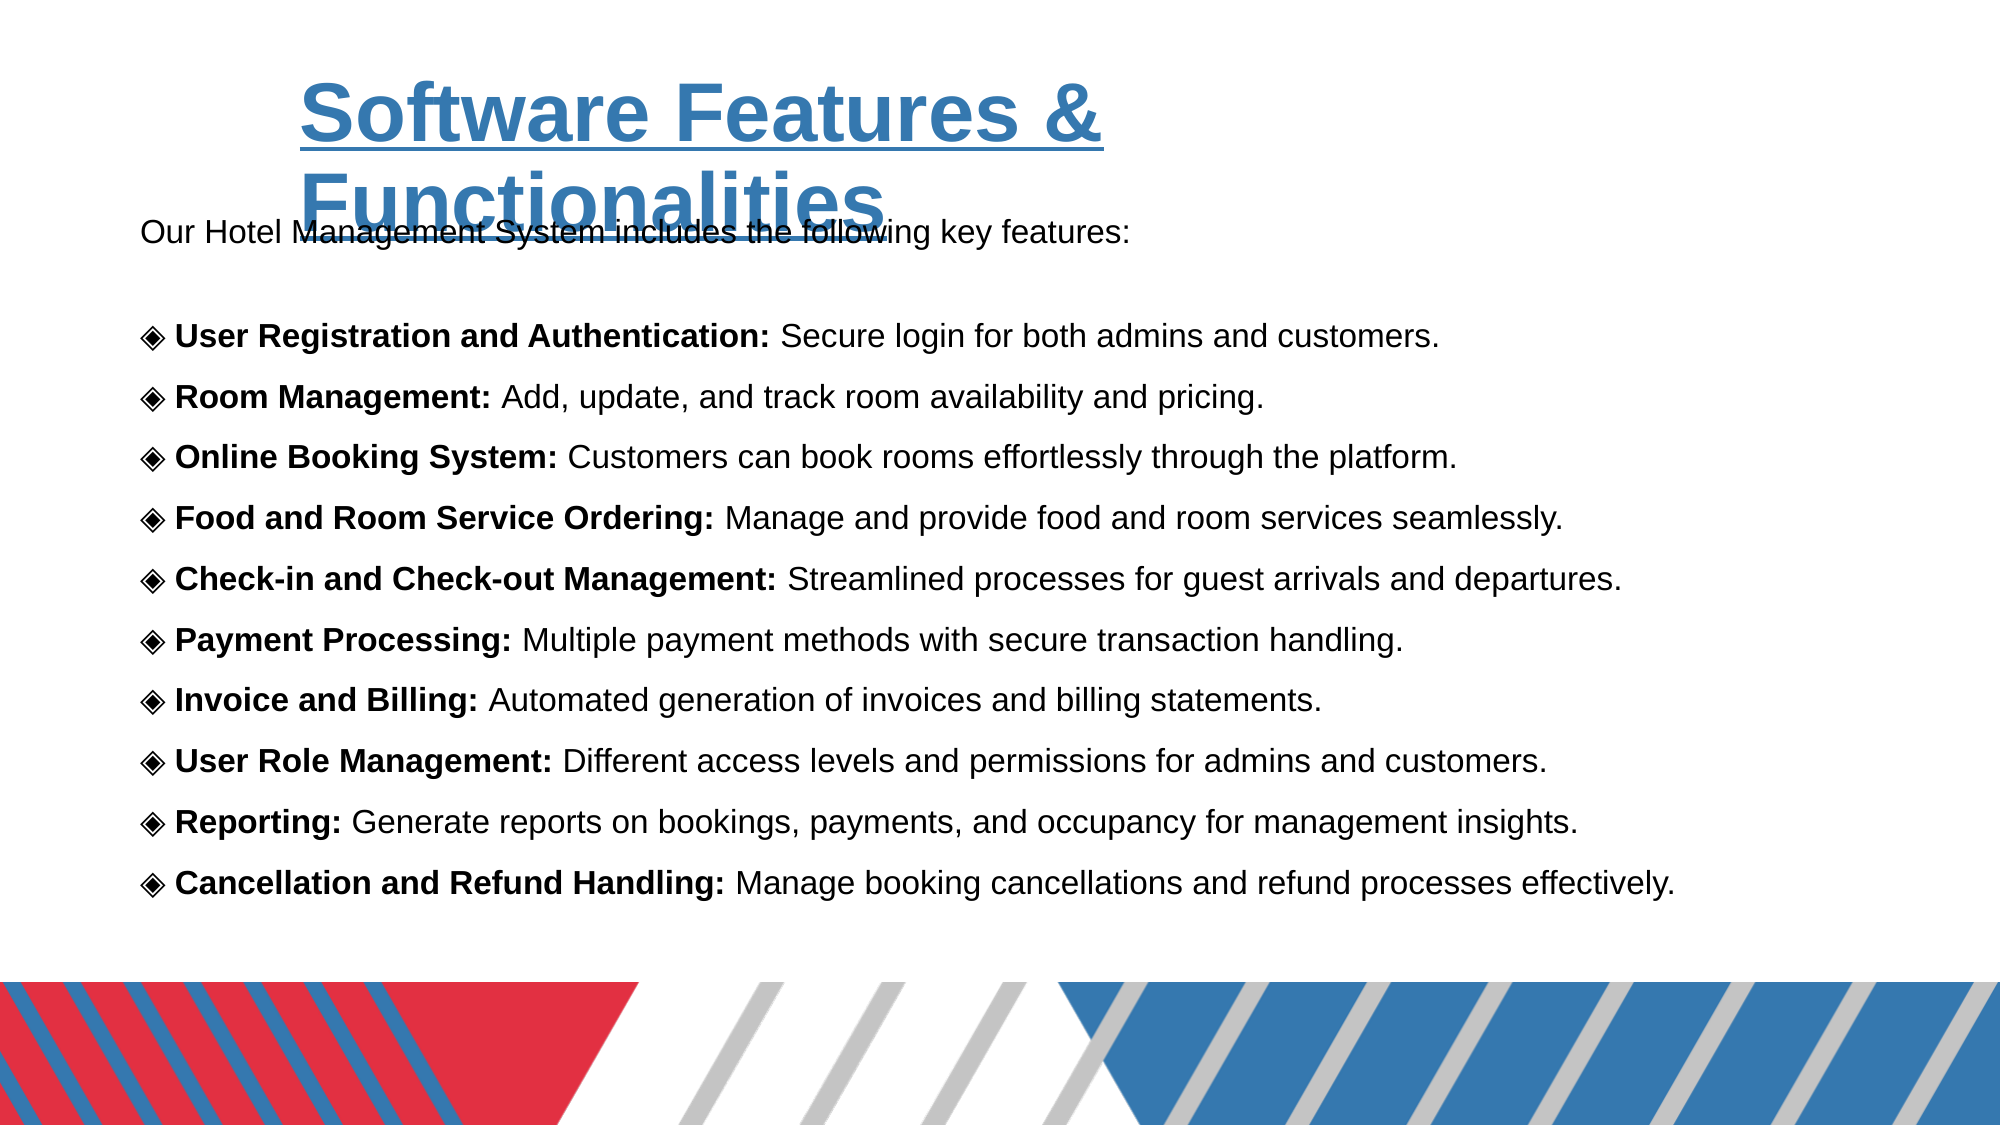

# Software Features & Functionalities
Our Hotel Management System includes the following key features:

◈ User Registration and Authentication: Secure login for both admins and customers.
◈ Room Management: Add, update, and track room availability and pricing.
◈ Online Booking System: Customers can book rooms effortlessly through the platform.
◈ Food and Room Service Ordering: Manage and provide food and room services seamlessly.
◈ Check-in and Check-out Management: Streamlined processes for guest arrivals and departures.
◈ Payment Processing: Multiple payment methods with secure transaction handling.
◈ Invoice and Billing: Automated generation of invoices and billing statements.
◈ User Role Management: Different access levels and permissions for admins and customers.
◈ Reporting: Generate reports on bookings, payments, and occupancy for management insights.
◈ Cancellation and Refund Handling: Manage booking cancellations and refund processes effectively.